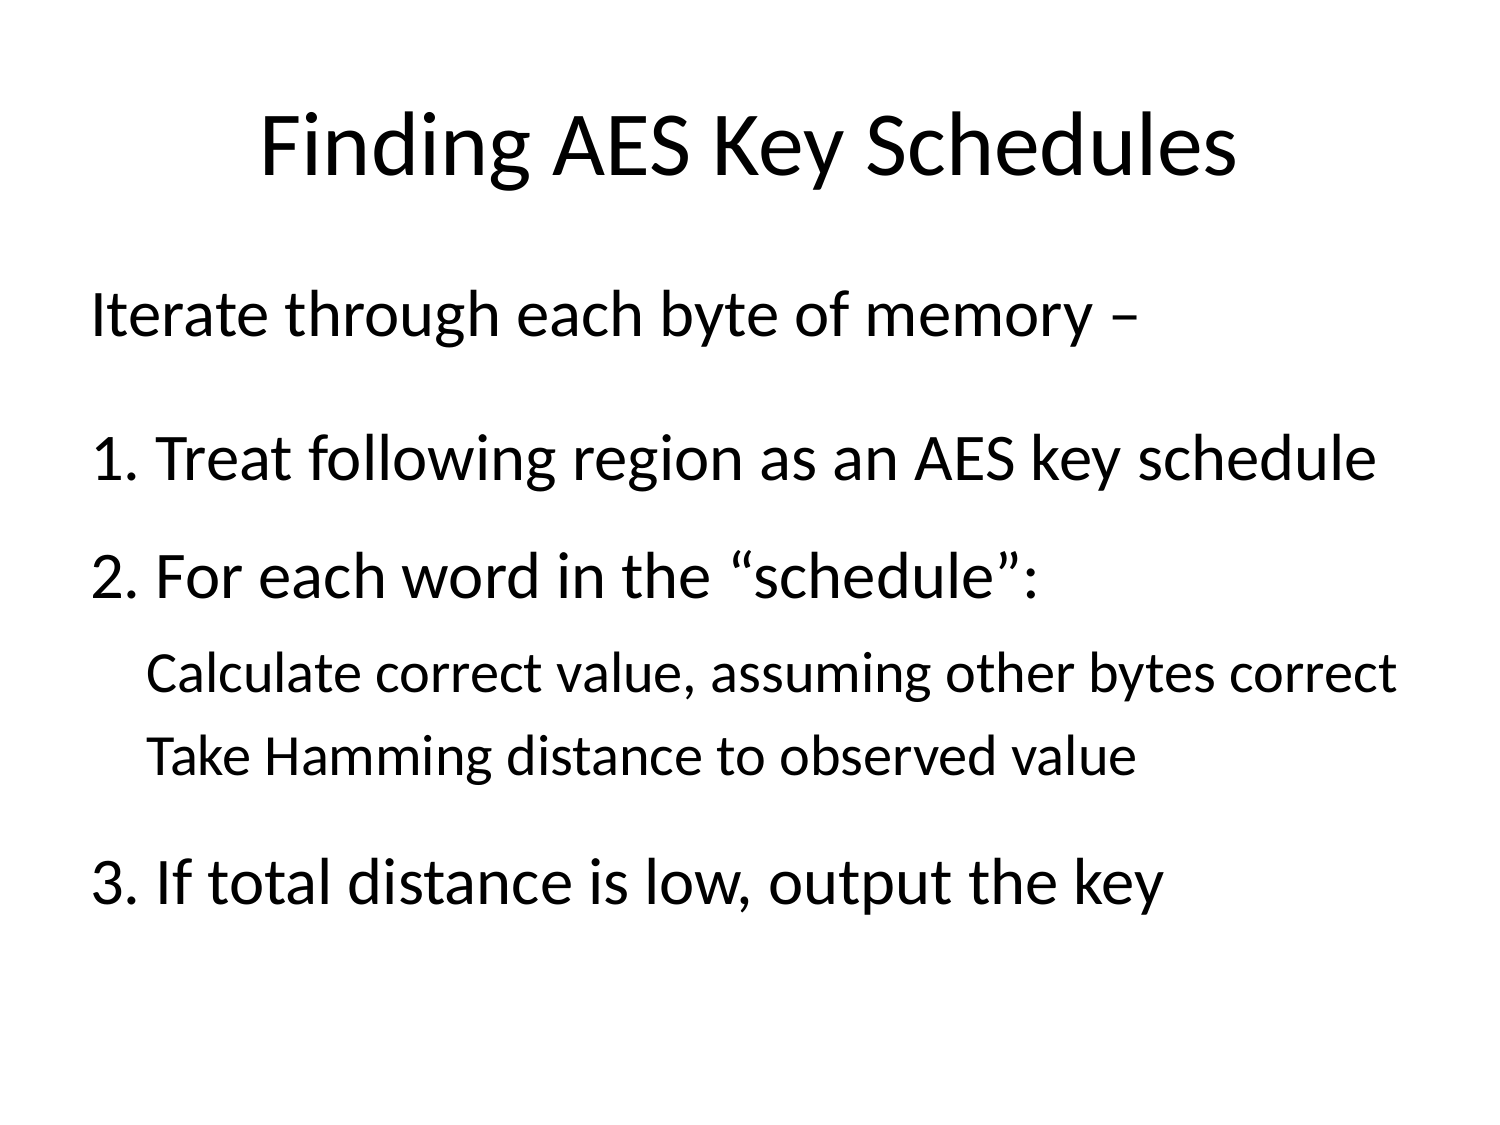

# Finding AES Key Schedules
Iterate through each byte of memory –
1. Treat following region as an AES key schedule
2. For each word in the “schedule”:
	Calculate correct value, assuming other bytes correct
	Take Hamming distance to observed value
3. If total distance is low, output the key